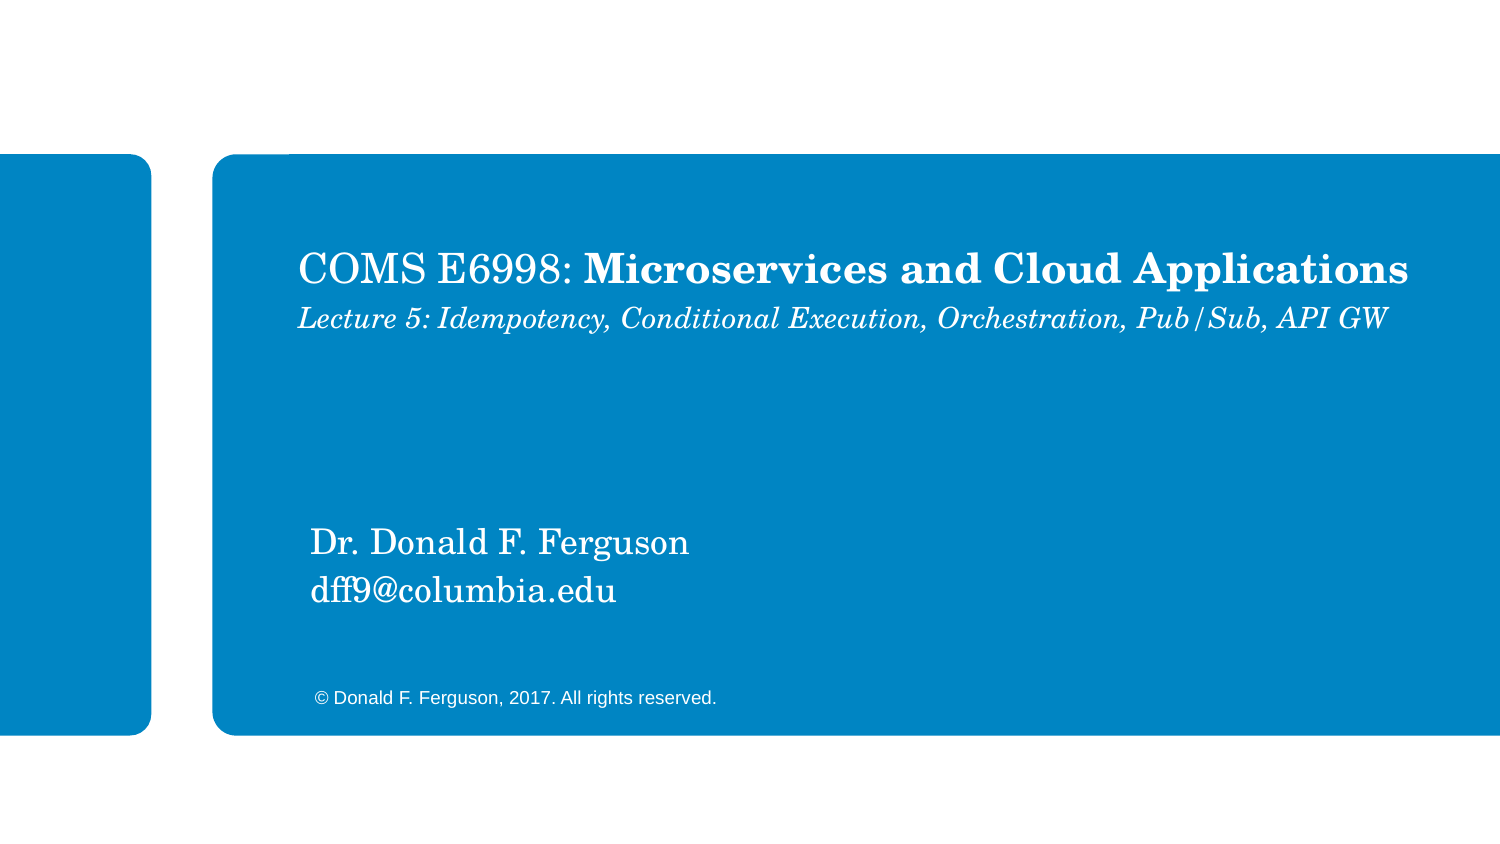

COMS E6998: Microservices and Cloud Applications
Lecture 5: Idempotency, Conditional Execution, Orchestration, Pub/Sub, API GW
Dr. Donald F. Ferguson
dff9@columbia.edu